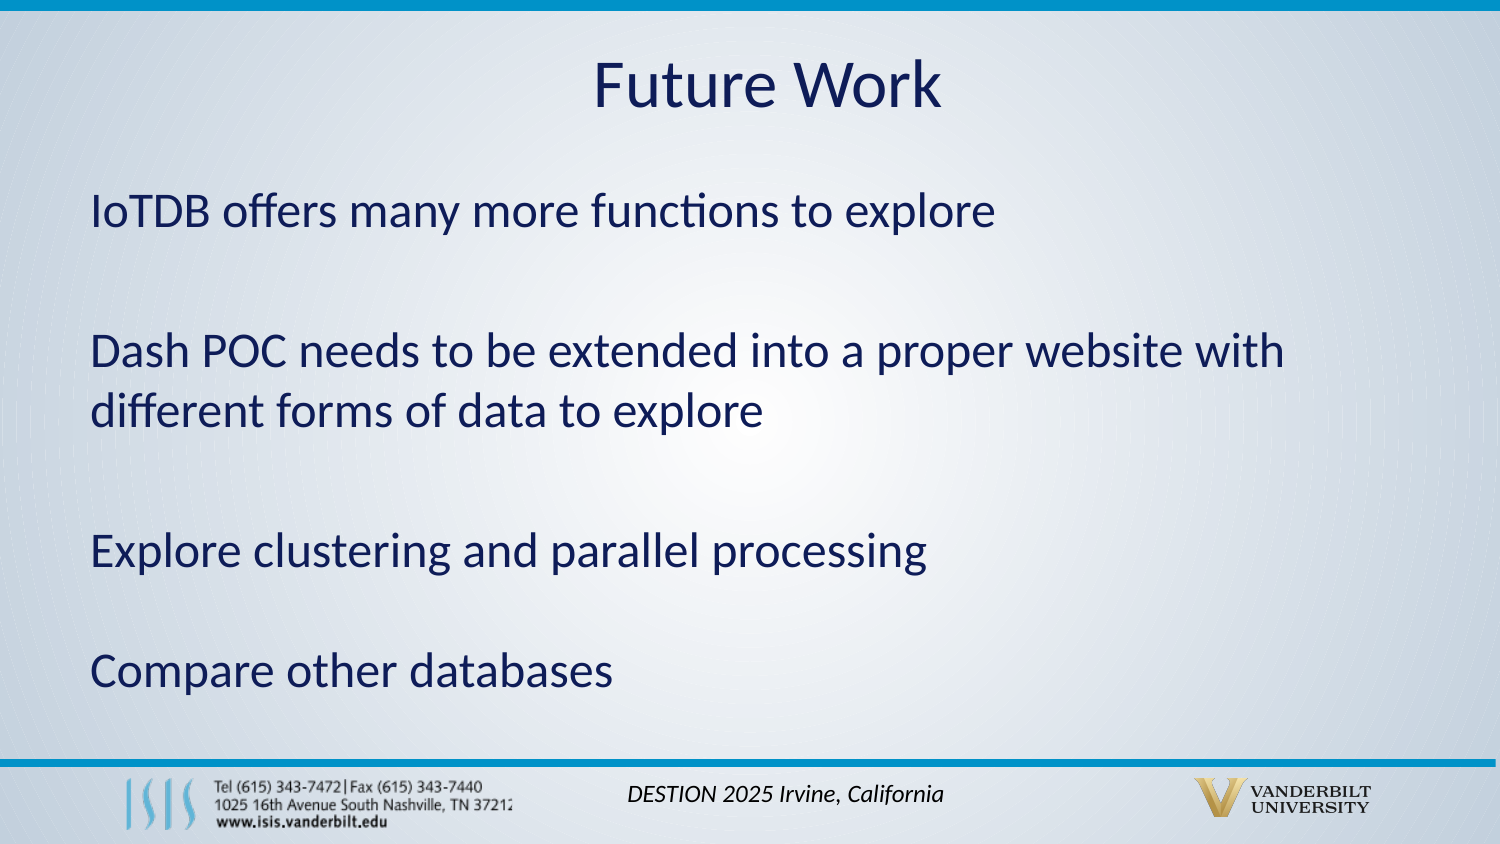

Future Work
IoTDB offers many more functions to explore

Dash POC needs to be extended into a proper website with different forms of data to explore

Explore clustering and parallel processing
Compare other databases
DESTION 2025 Irvine, California